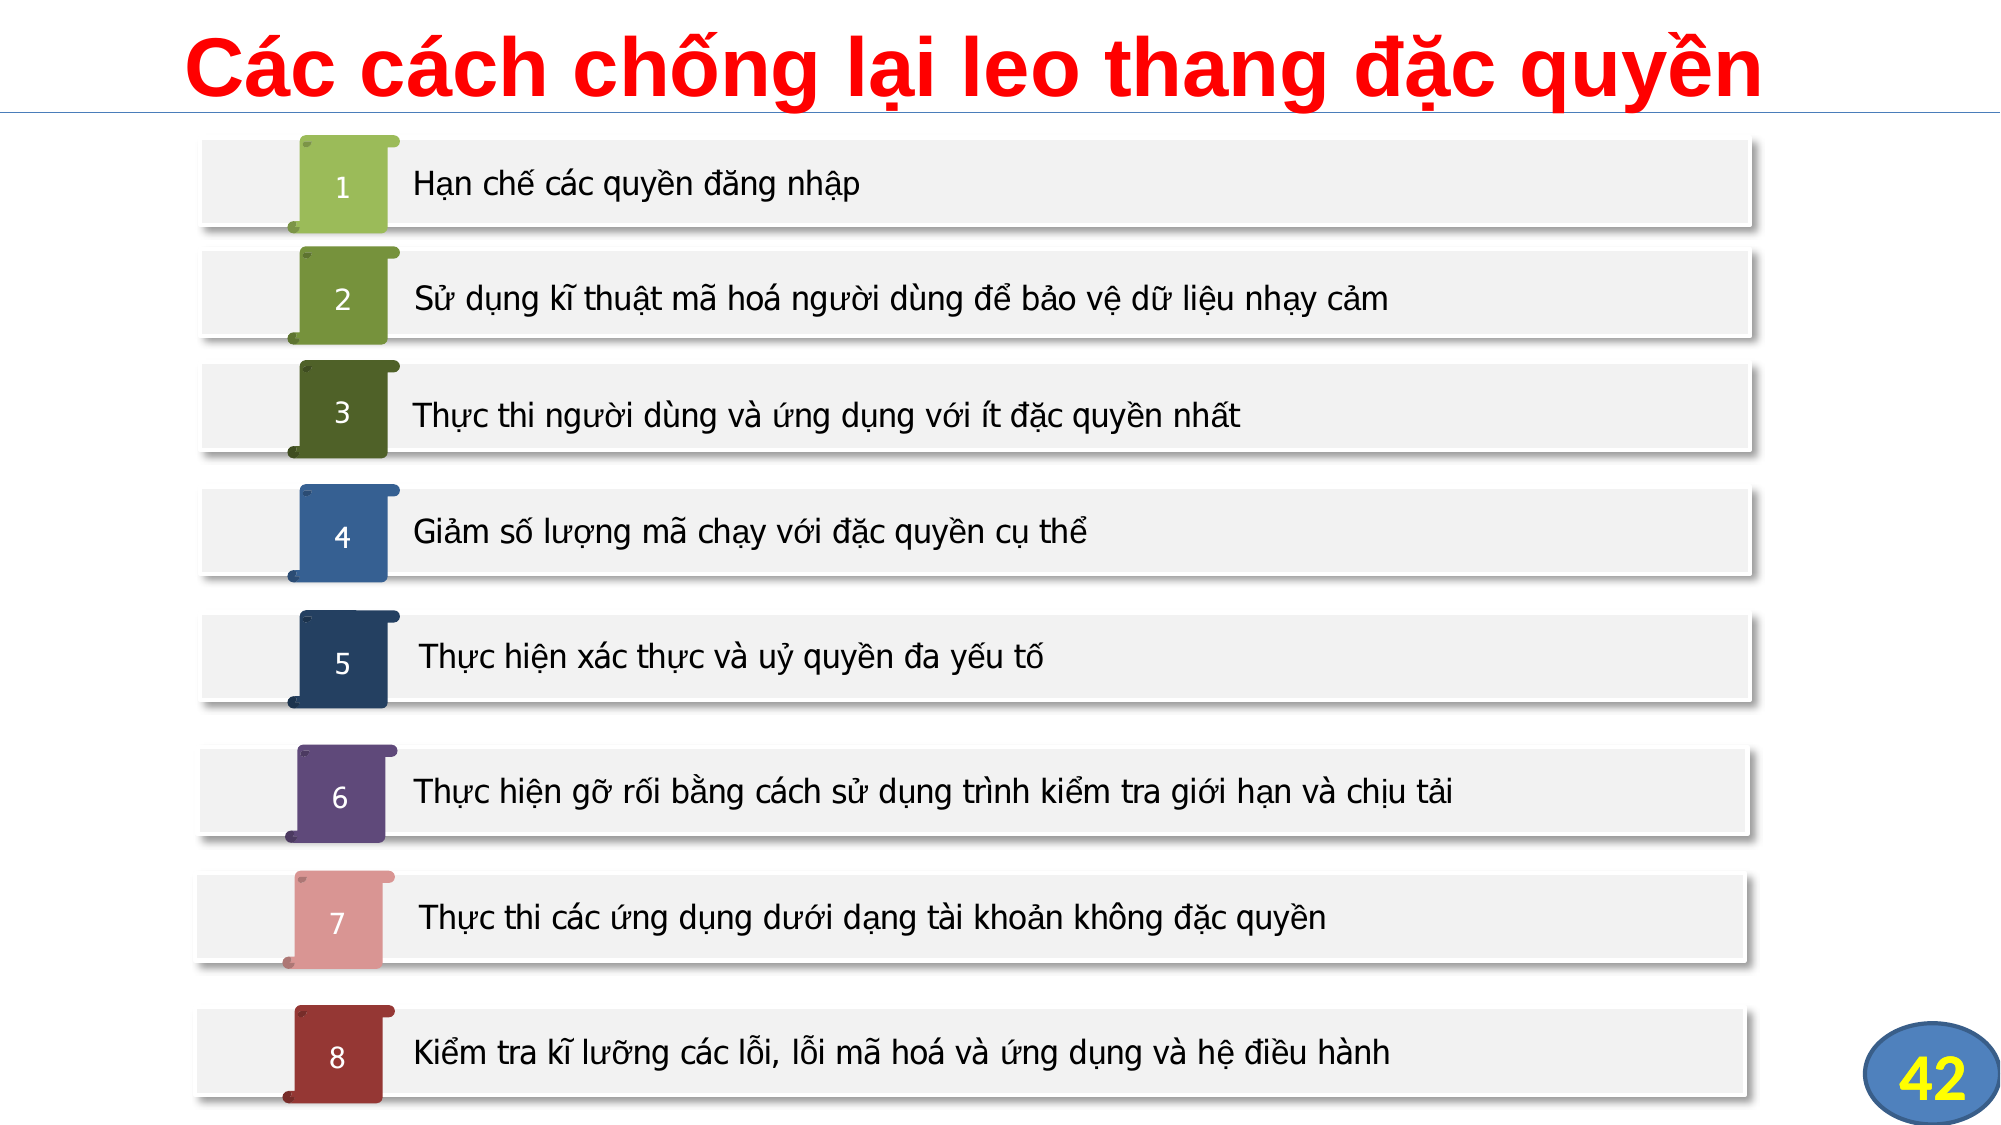

# Các cách chống lại leo thang đặc quyền
1

Hạn chế các quyền đăng nhập
2

Sử dụng kĩ thuật mã hoá người dùng để bảo vệ dữ liệu nhạy cảm
3

Thực thi người dùng và ứng dụng với ít đặc quyền nhất
4

Giảm số lượng mã chạy với đặc quyền cụ thể
5

Thực hiện xác thực và uỷ quyền đa yếu tố
6

Thực hiện gỡ rối bằng cách sử dụng trình kiểm tra giới hạn và chịu tải
7

Thực thi các ứng dụng dưới dạng tài khoản không đặc quyền
8

42
42
Kiểm tra kĩ lưỡng các lỗi, lỗi mã hoá và ứng dụng và hệ điều hành